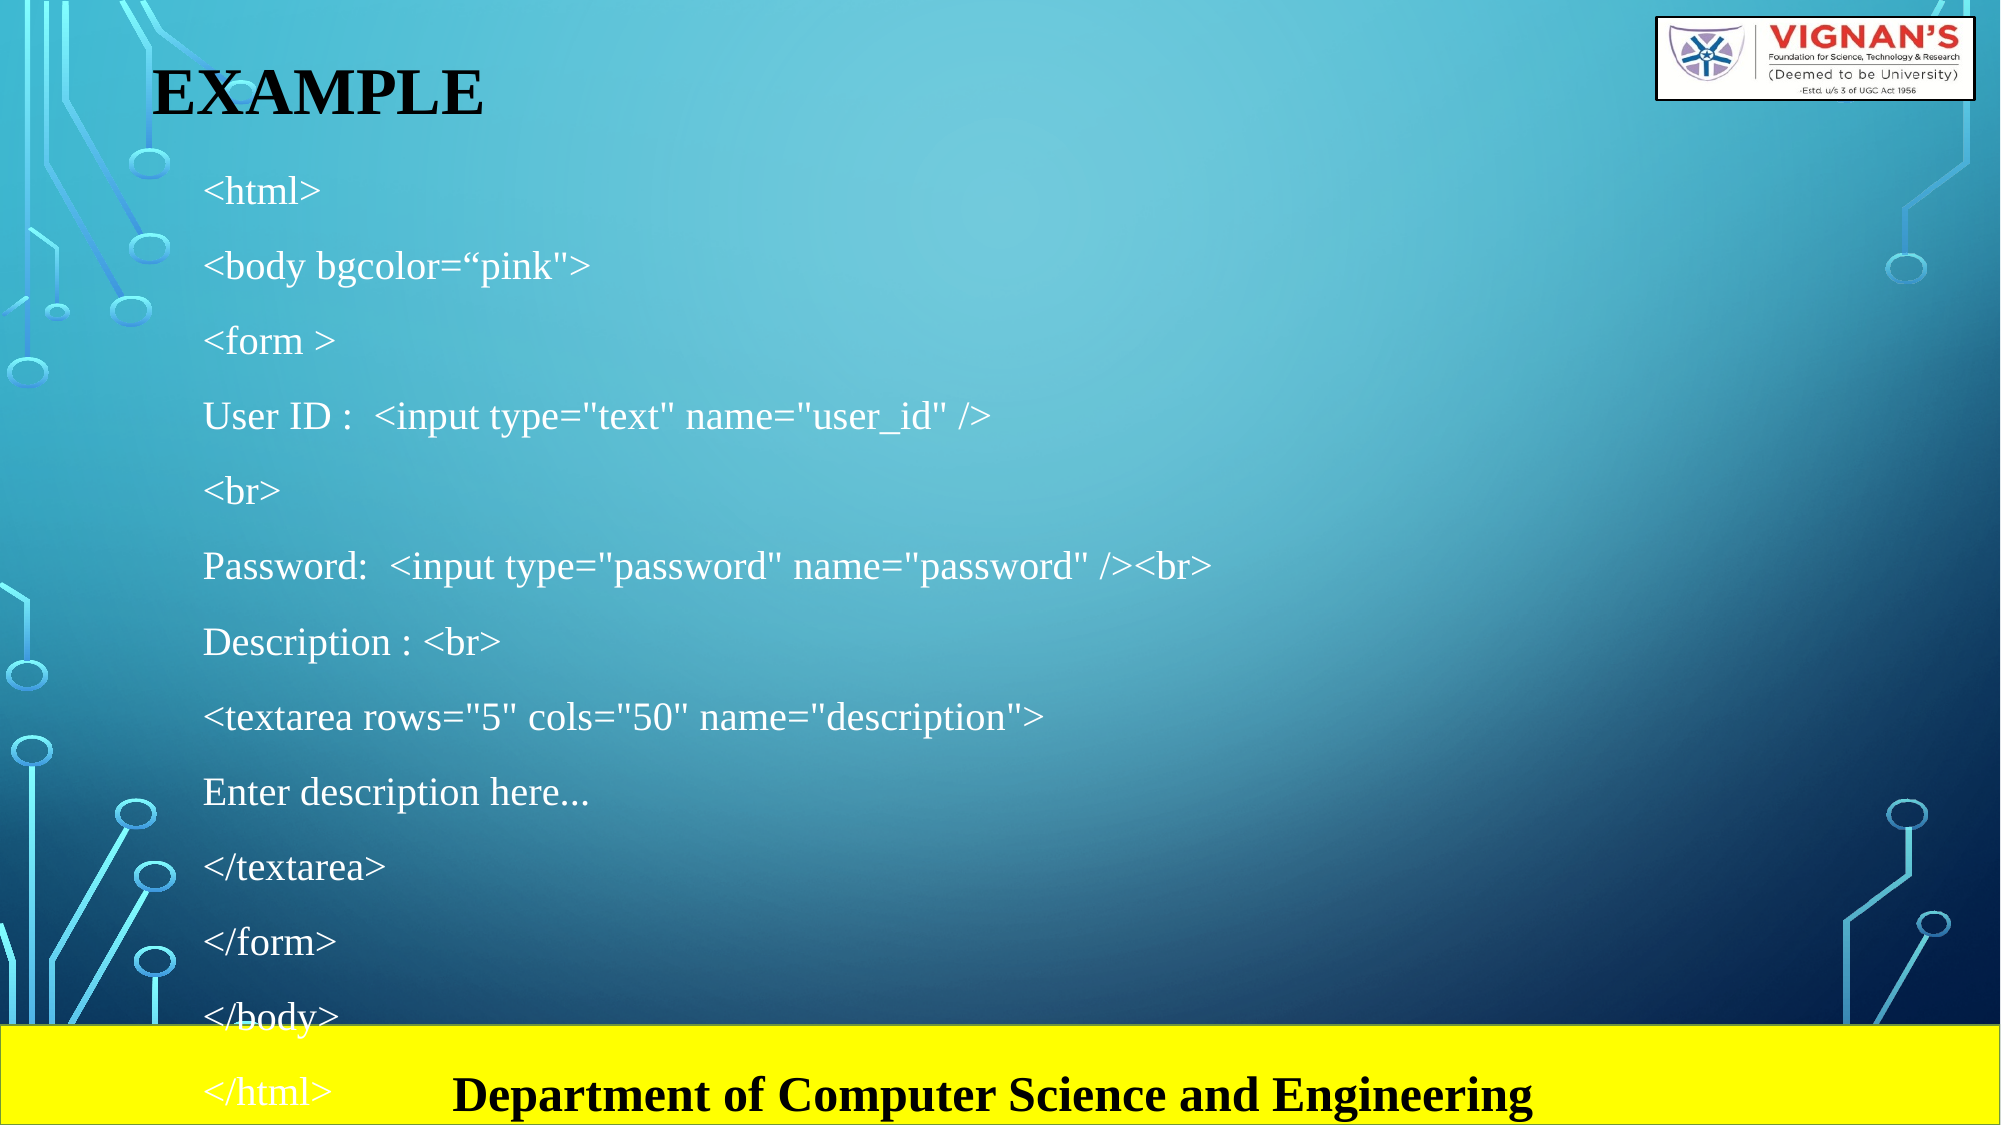

# Example
<html>
<body bgcolor=“pink">
<form >
User ID :  <input type="text" name="user_id" />
<br>
Password:  <input type="password" name="password" /><br>
Description : <br>
<textarea rows="5" cols="50" name="description">
Enter description here...
</textarea>
</form>
</body>
</html>